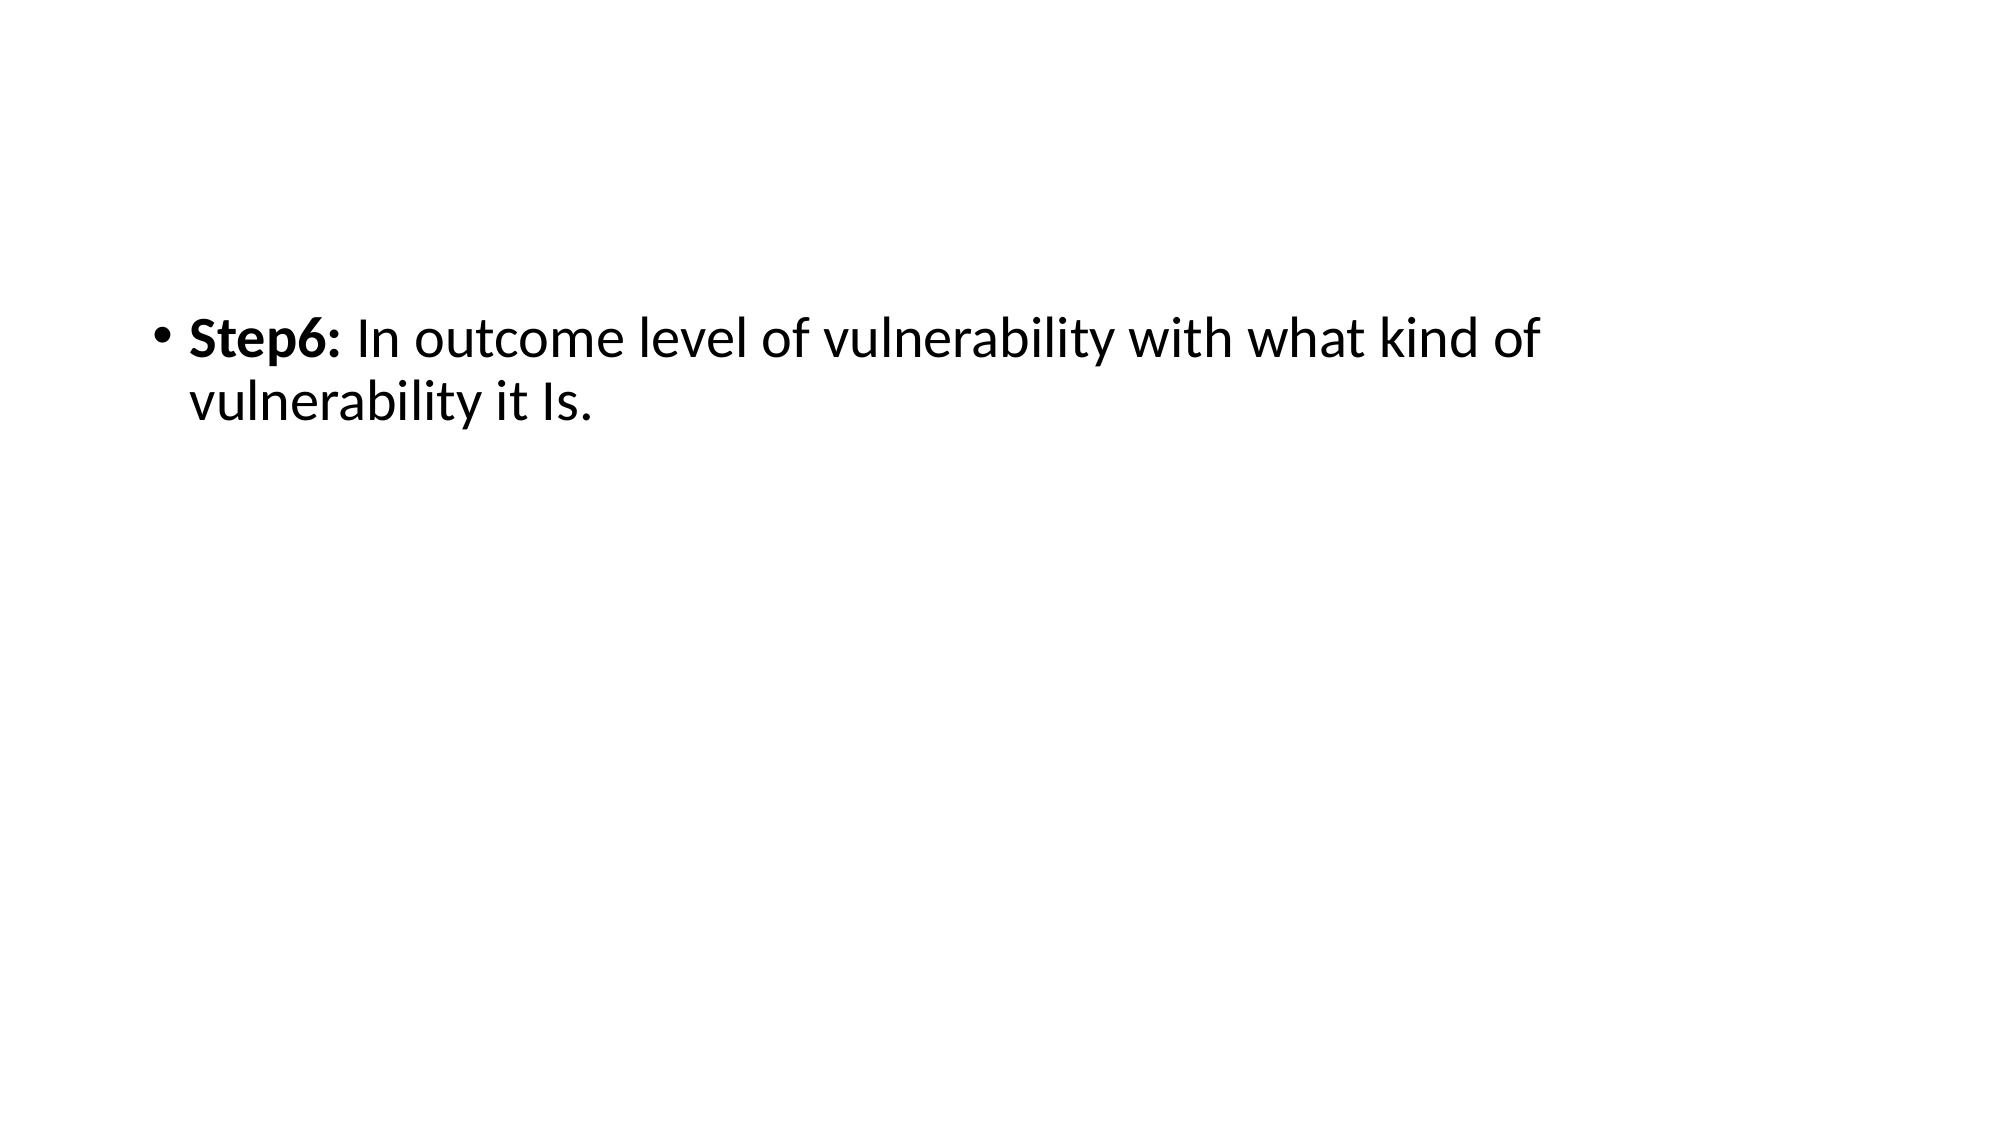

#
Step6: In outcome level of vulnerability with what kind of vulnerability it Is.